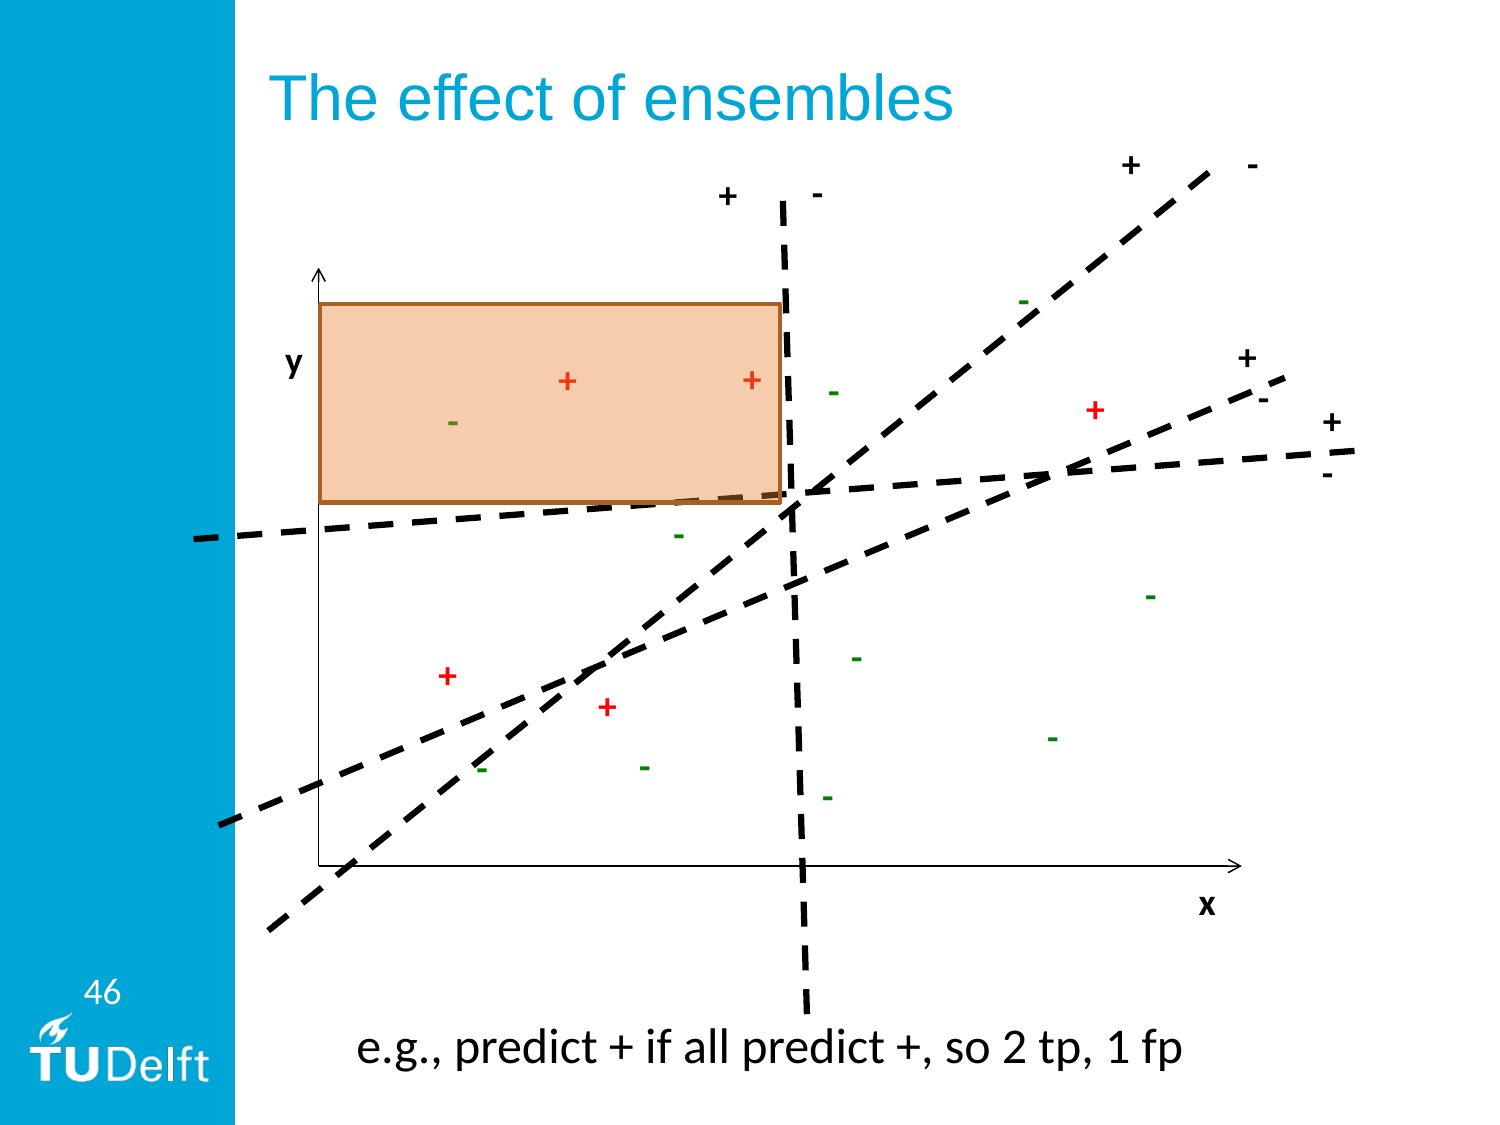

# The effect of ensembles
+
-
-
+
-

+
y
+
+
-
-
+
-
+
-
-
-
-
+
+
-
-
-
-
x

e.g., predict + if all predict +, so 2 tp, 1 fp